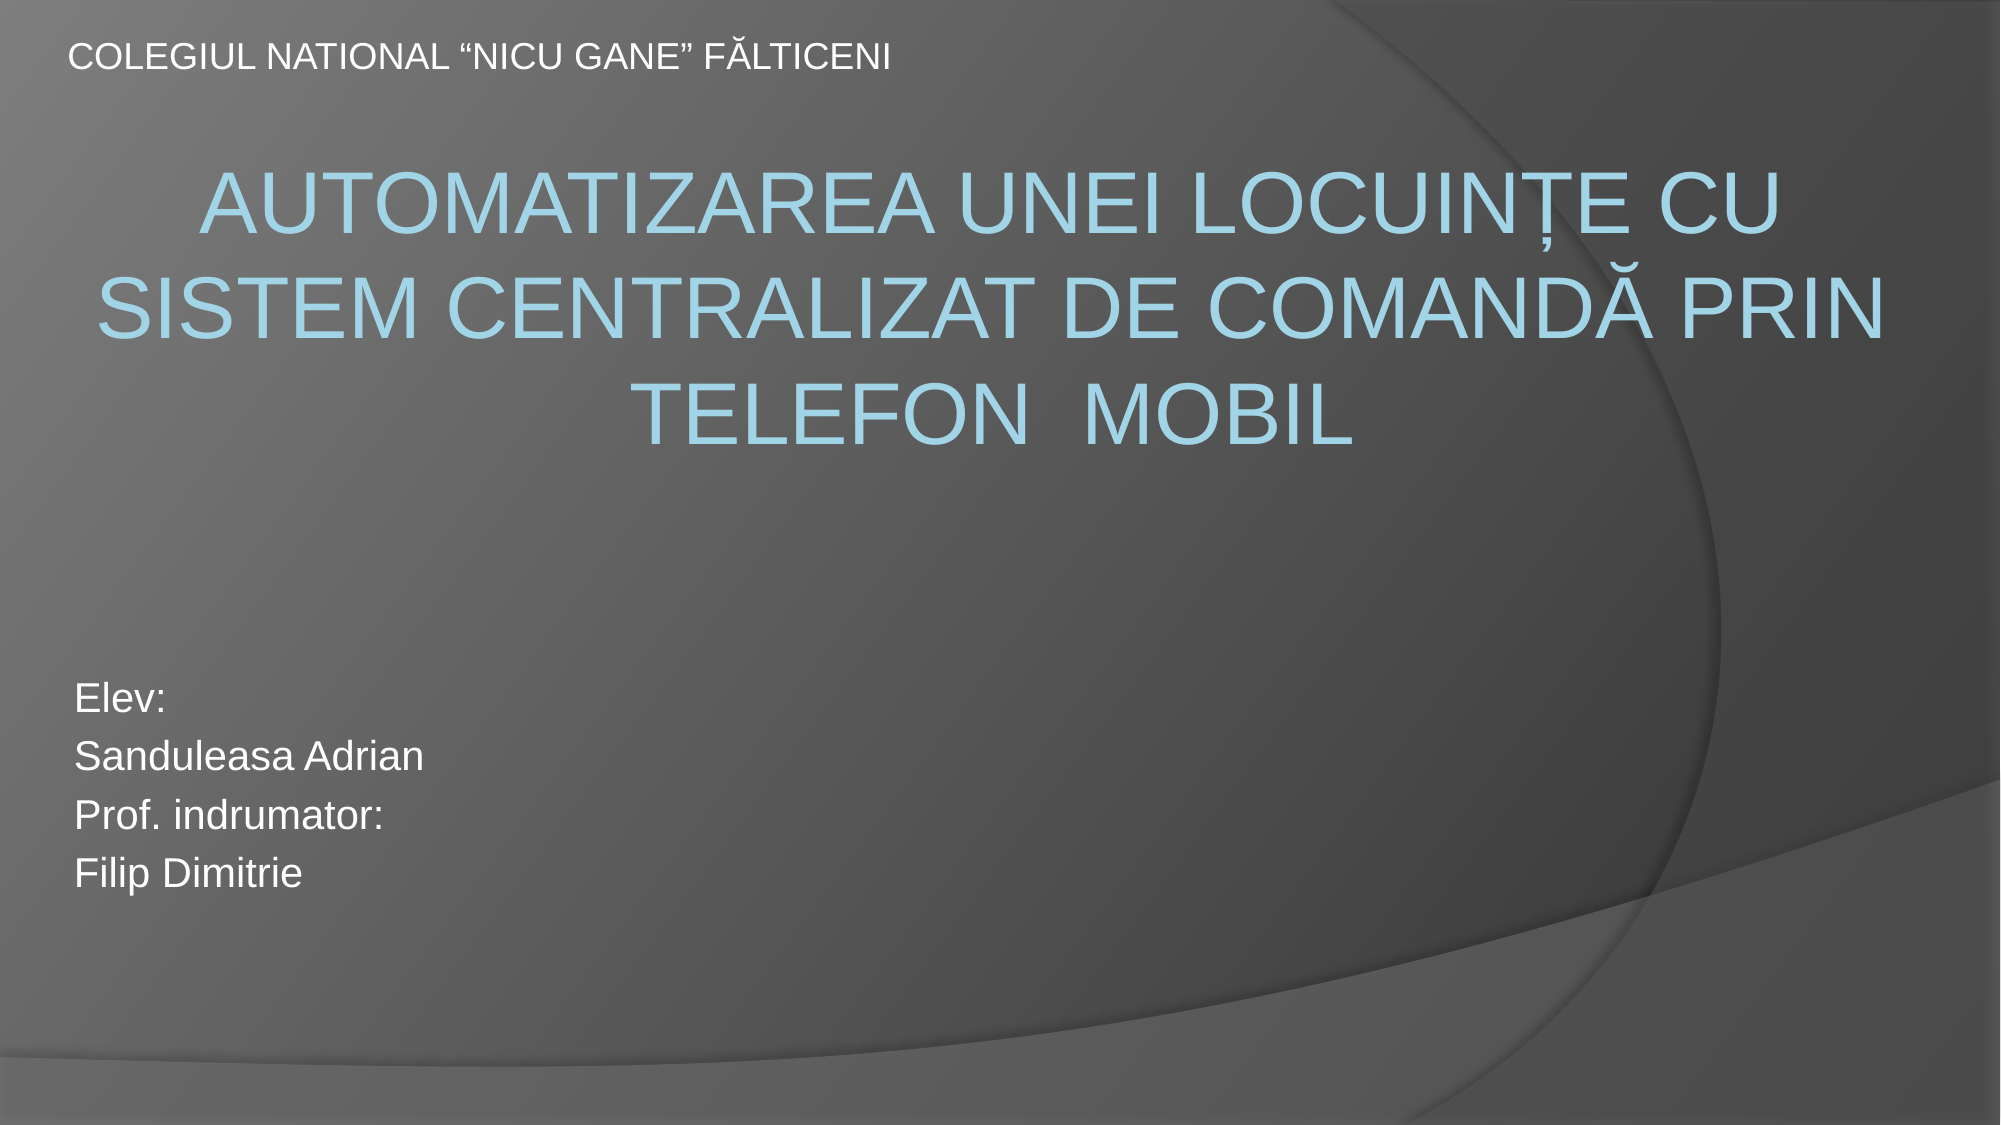

COLEGIUL NATIONAL “NICU GANE” FĂLTICENI
# Automatizarea unei locuinȚe cu sistem centralizat de comandĂ prin telefon  mobil
Elev:
Sanduleasa Adrian
Prof. indrumator:
Filip Dimitrie